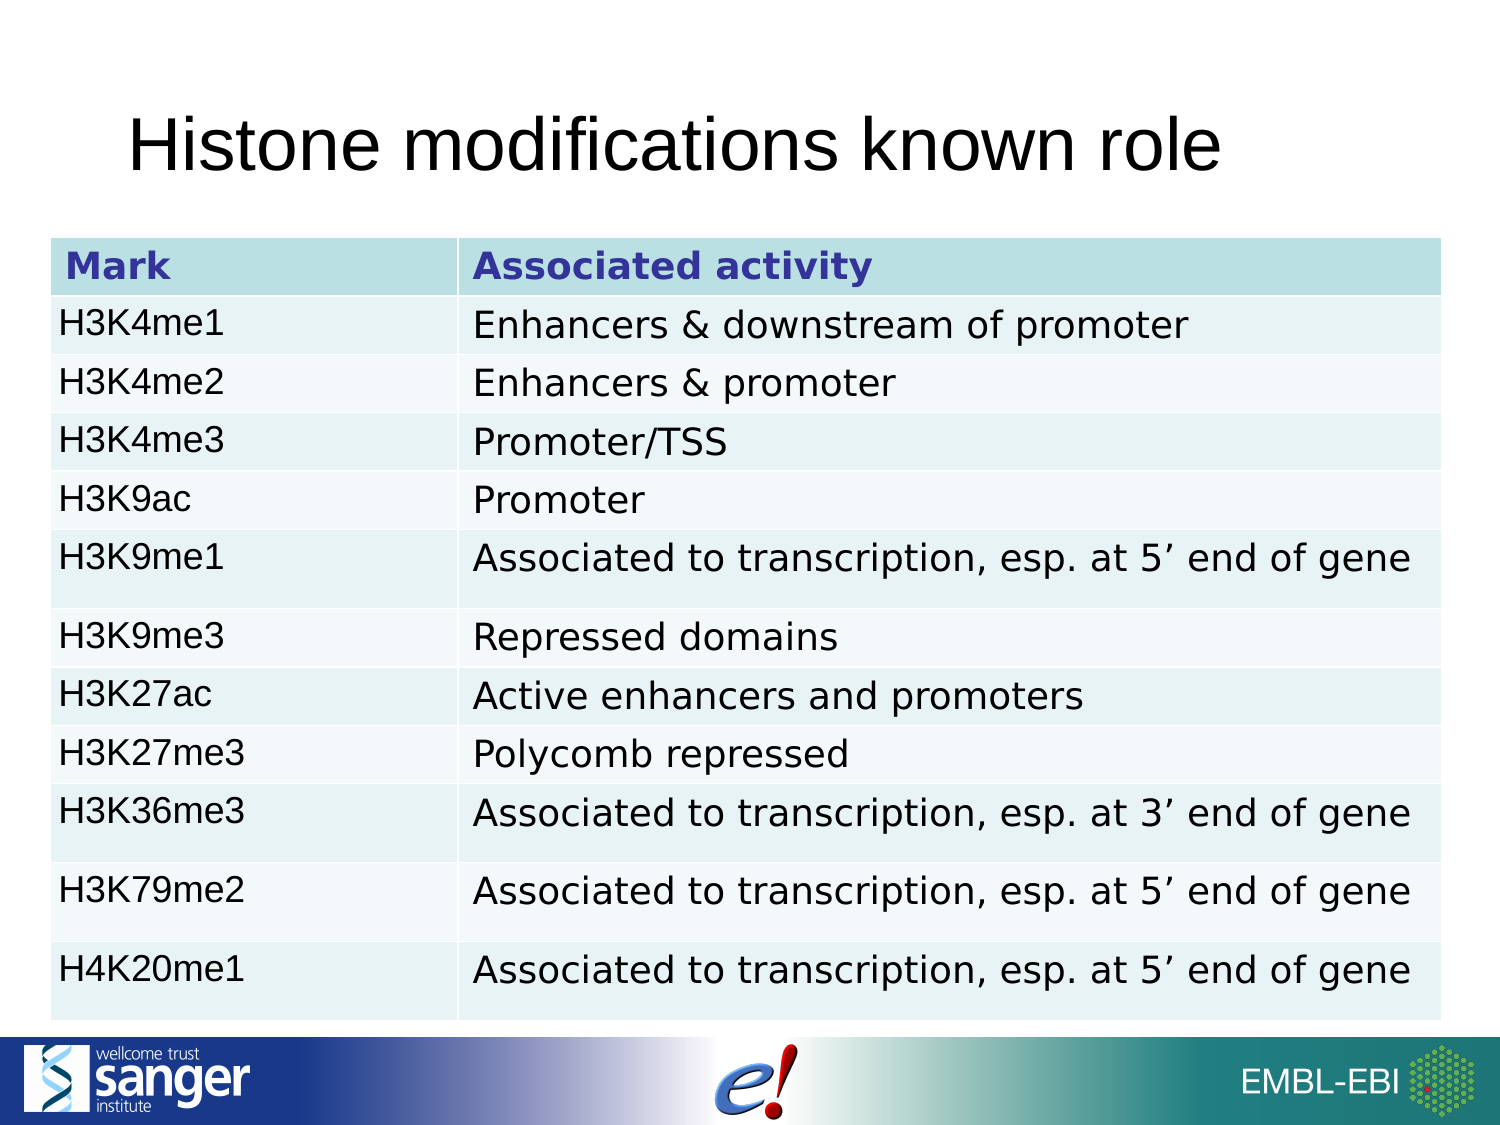

# Histone modifications known role
| Mark | Associated activity |
| --- | --- |
| H3K4me1 | Enhancers & downstream of promoter |
| H3K4me2 | Enhancers & promoter |
| H3K4me3 | Promoter/TSS |
| H3K9ac | Promoter |
| H3K9me1 | Associated to transcription, esp. at 5’ end of gene |
| H3K9me3 | Repressed domains |
| H3K27ac | Active enhancers and promoters |
| H3K27me3 | Polycomb repressed |
| H3K36me3 | Associated to transcription, esp. at 3’ end of gene |
| H3K79me2 | Associated to transcription, esp. at 5’ end of gene |
| H4K20me1 | Associated to transcription, esp. at 5’ end of gene |